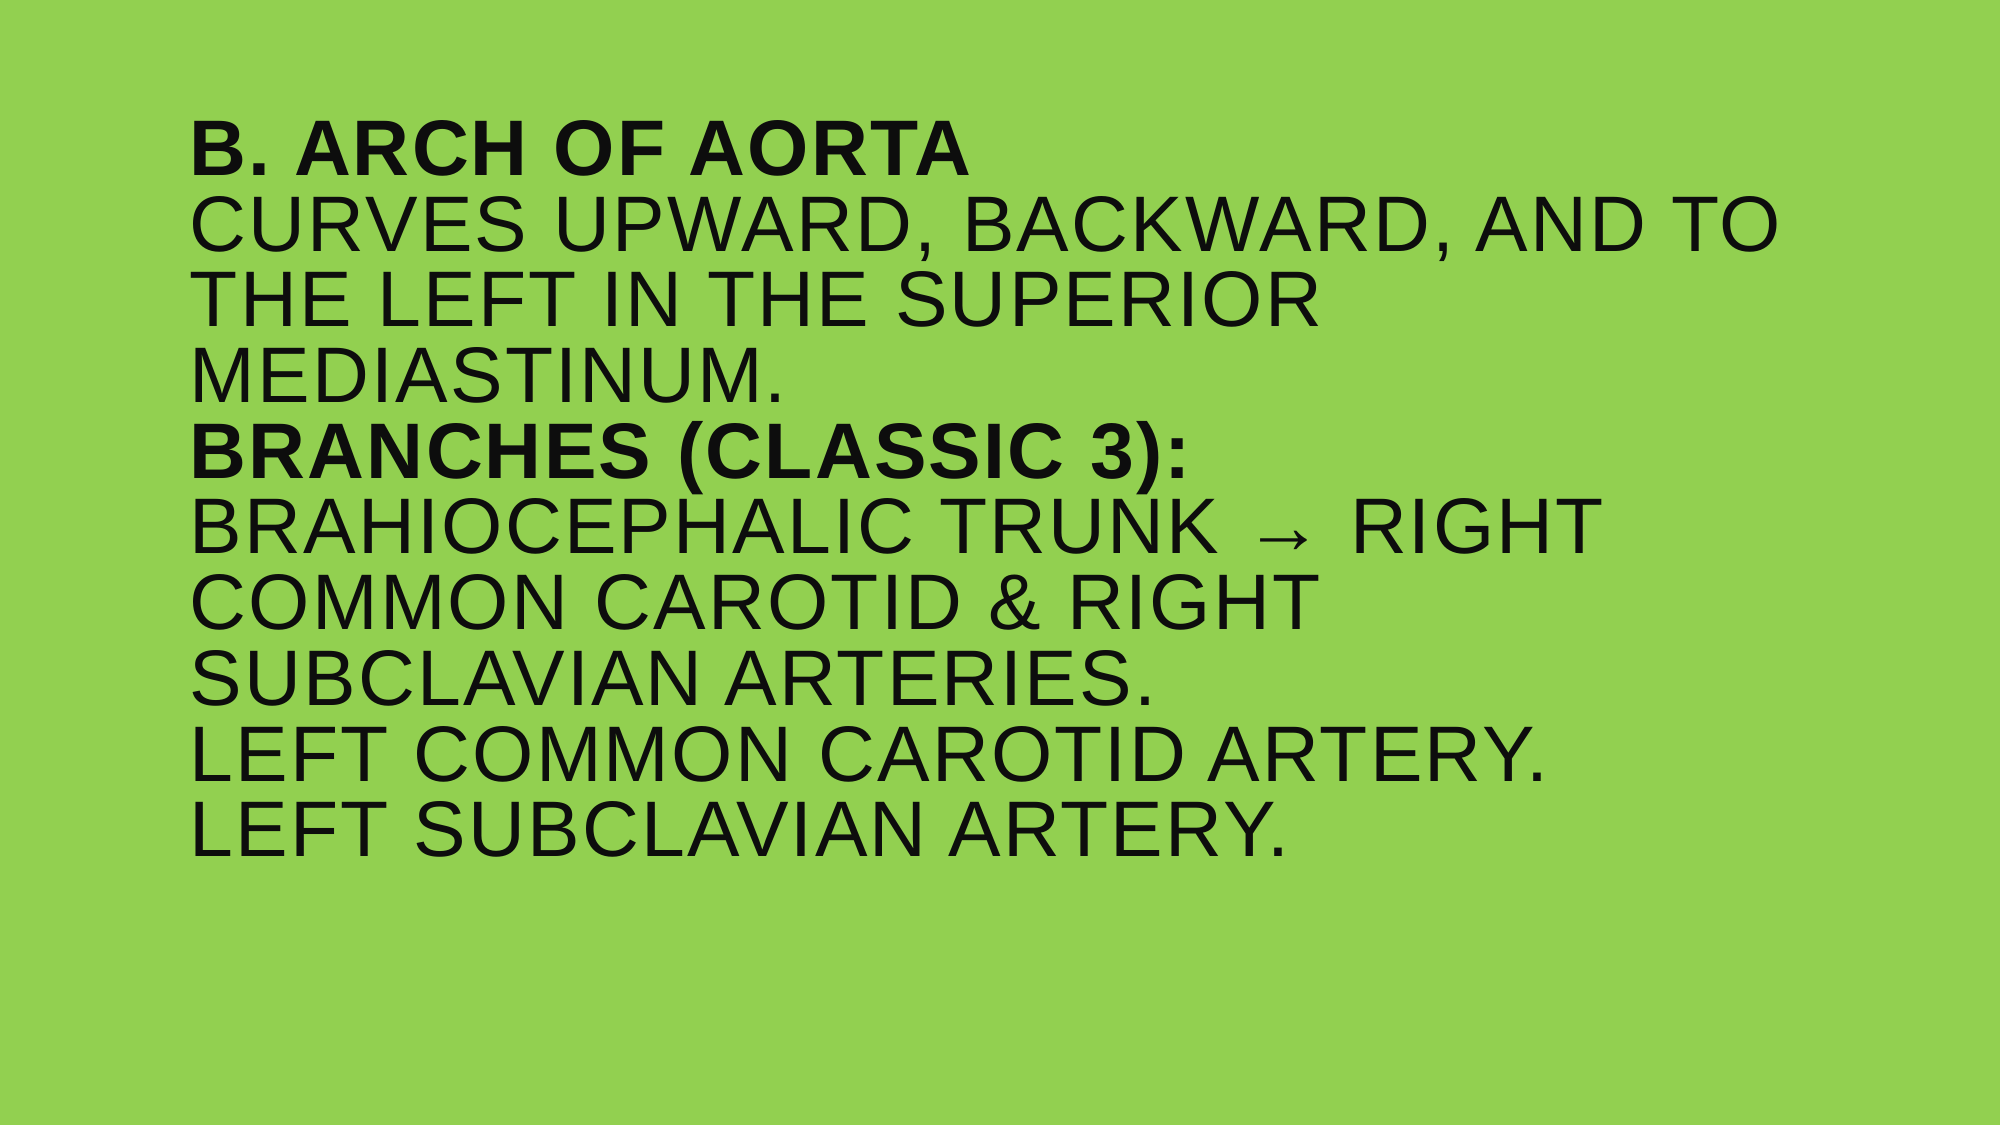

# B. Arch of Aorta Curves upward, backward, and to the left in the superior mediastinum. Branches (classic 3): Brahiocephalic trunk → right common carotid & right subclavian arteries. Left common carotid artery. Left subclavian artery.